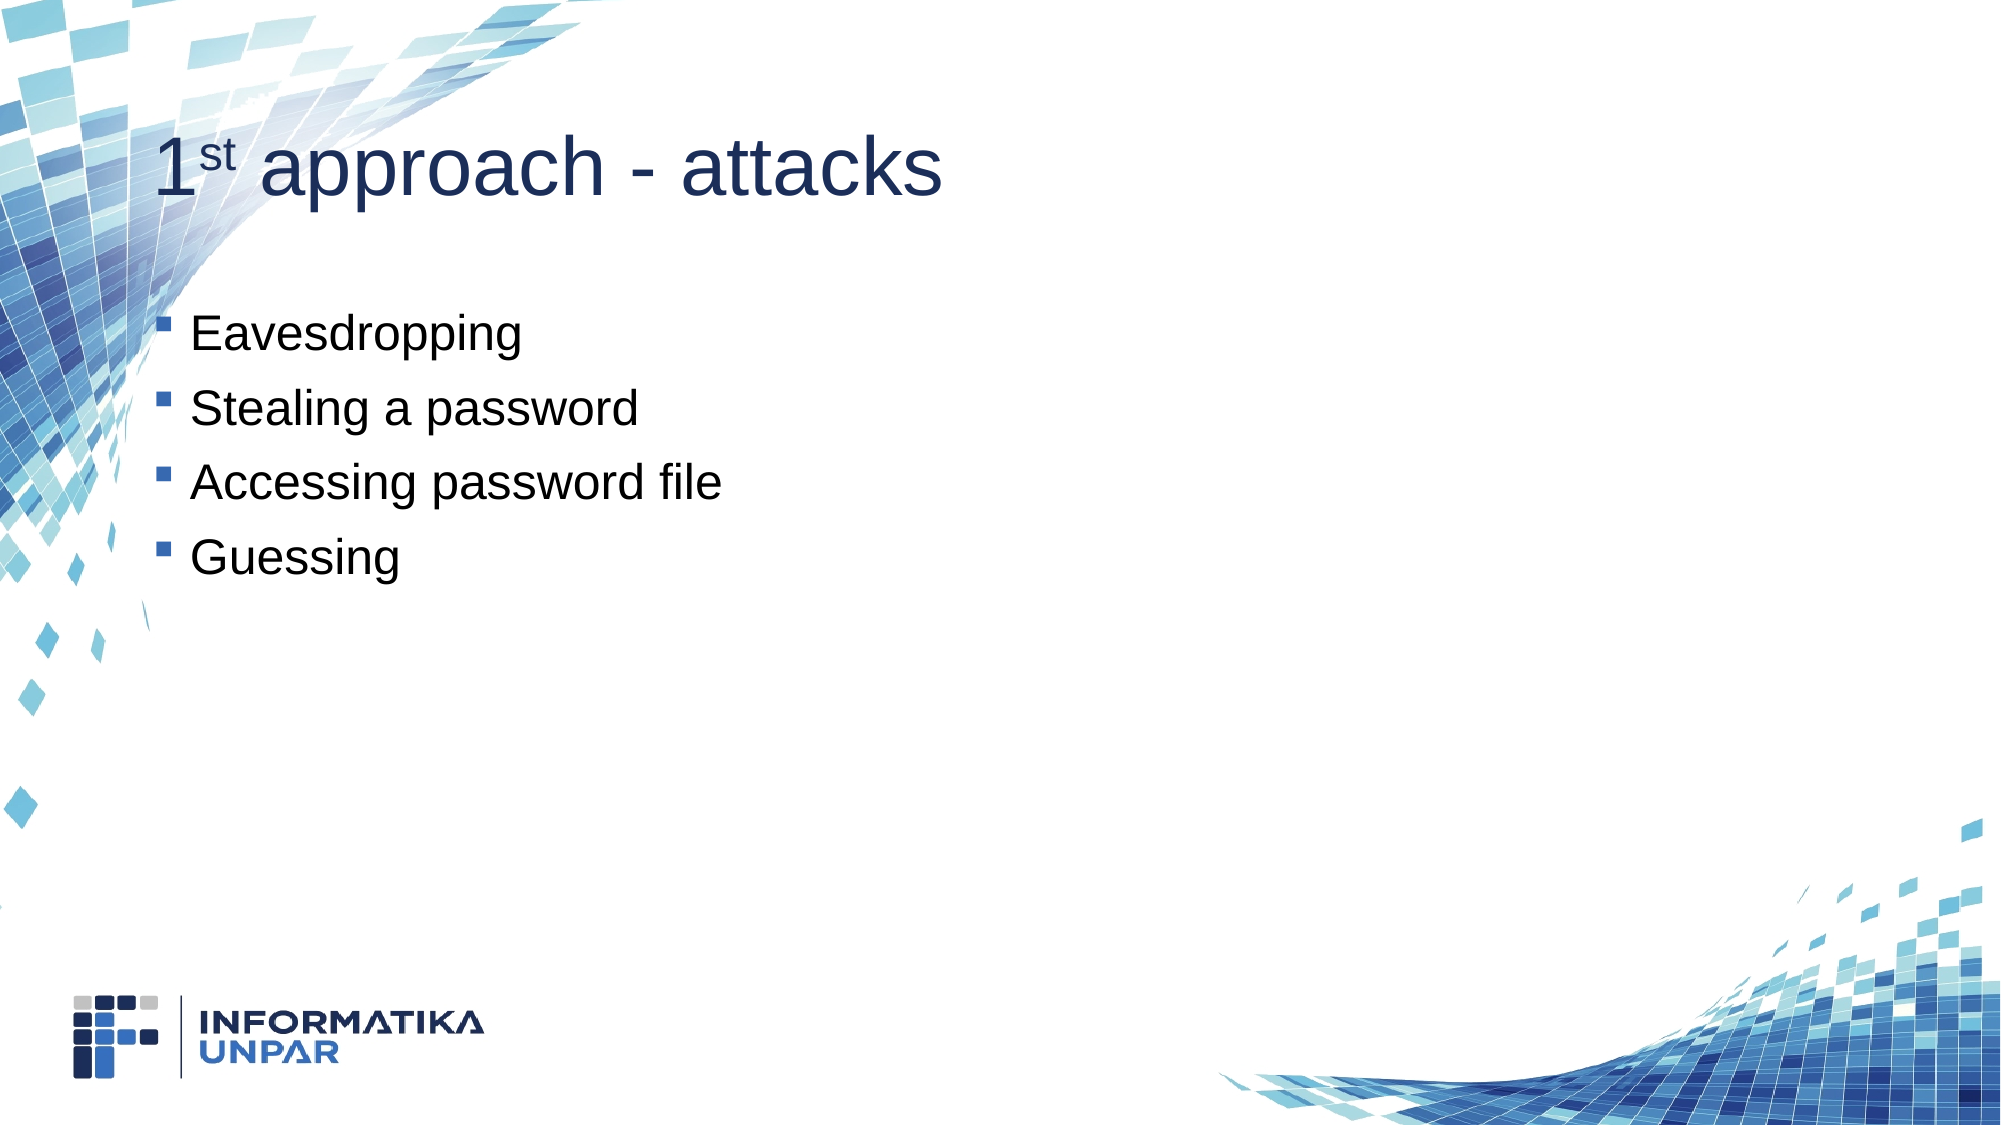

# 1st approach - attacks
Eavesdropping
Stealing a password
Accessing password file
Guessing